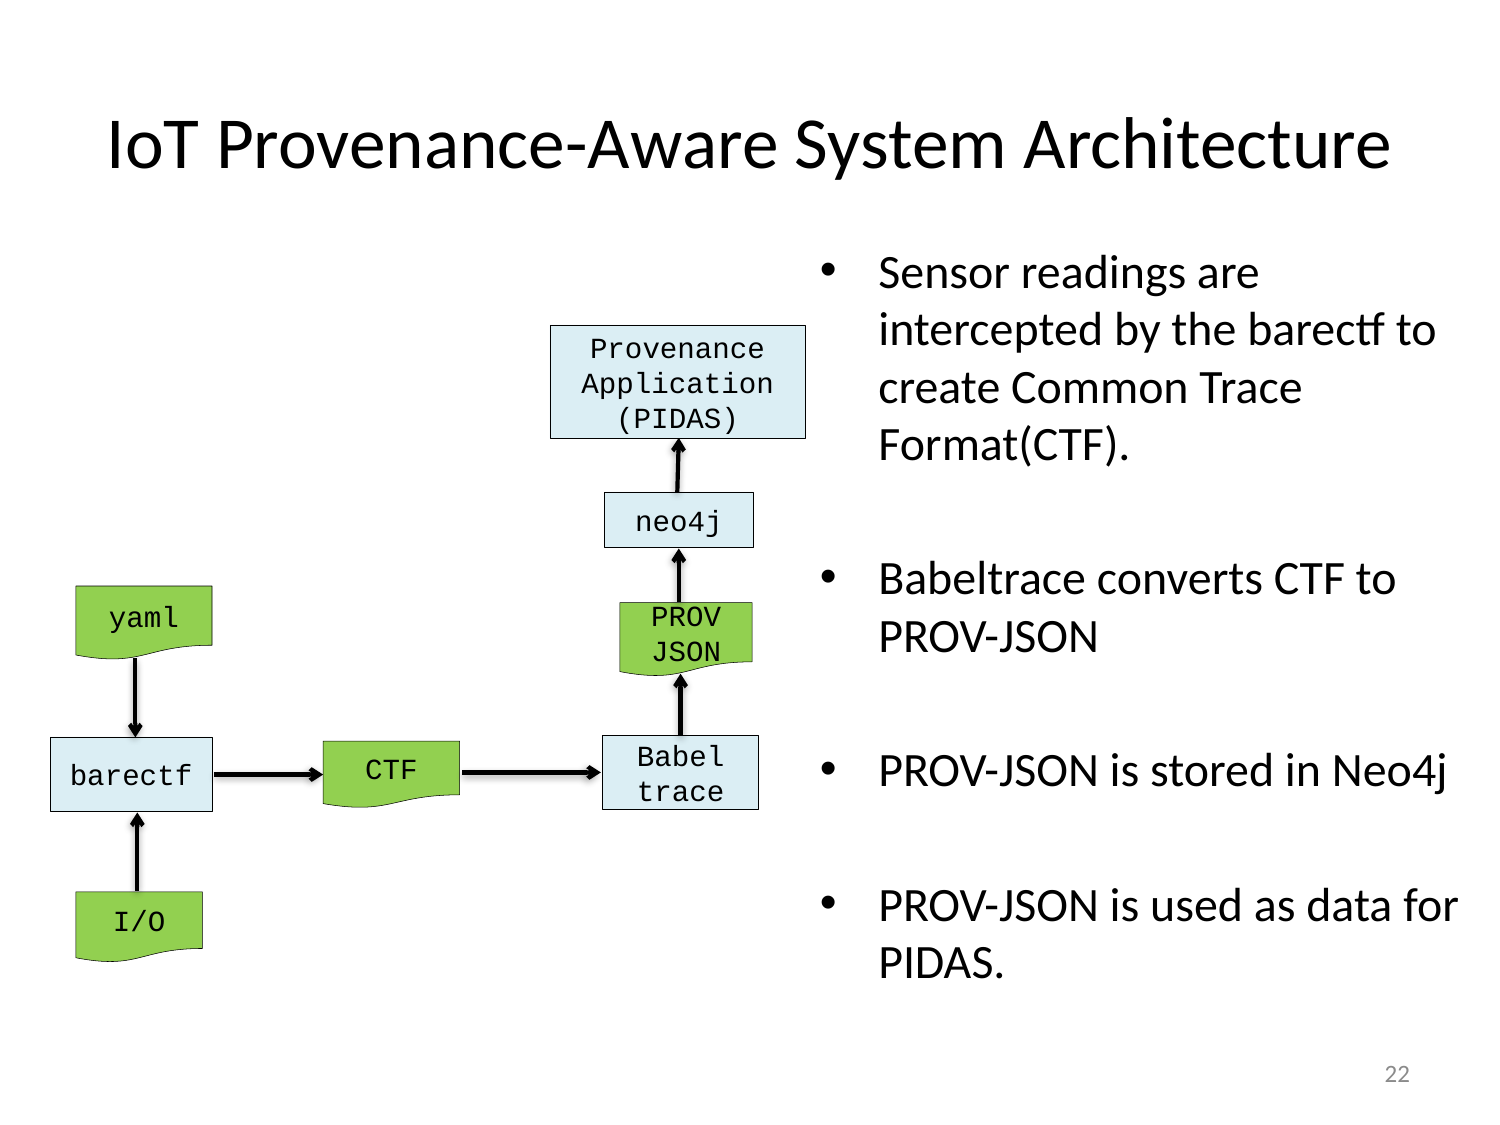

# IoT Provenance-Aware System Architecture
Sensor readings are intercepted by the barectf to create Common Trace Format(CTF).

Babeltrace converts CTF to PROV-JSON

PROV-JSON is stored in Neo4j

PROV-JSON is used as data for PIDAS.
Provenance
Application
(PIDAS)
neo4j
yaml
PROV
JSON
Babel
trace
barectf
CTF
I/O
22